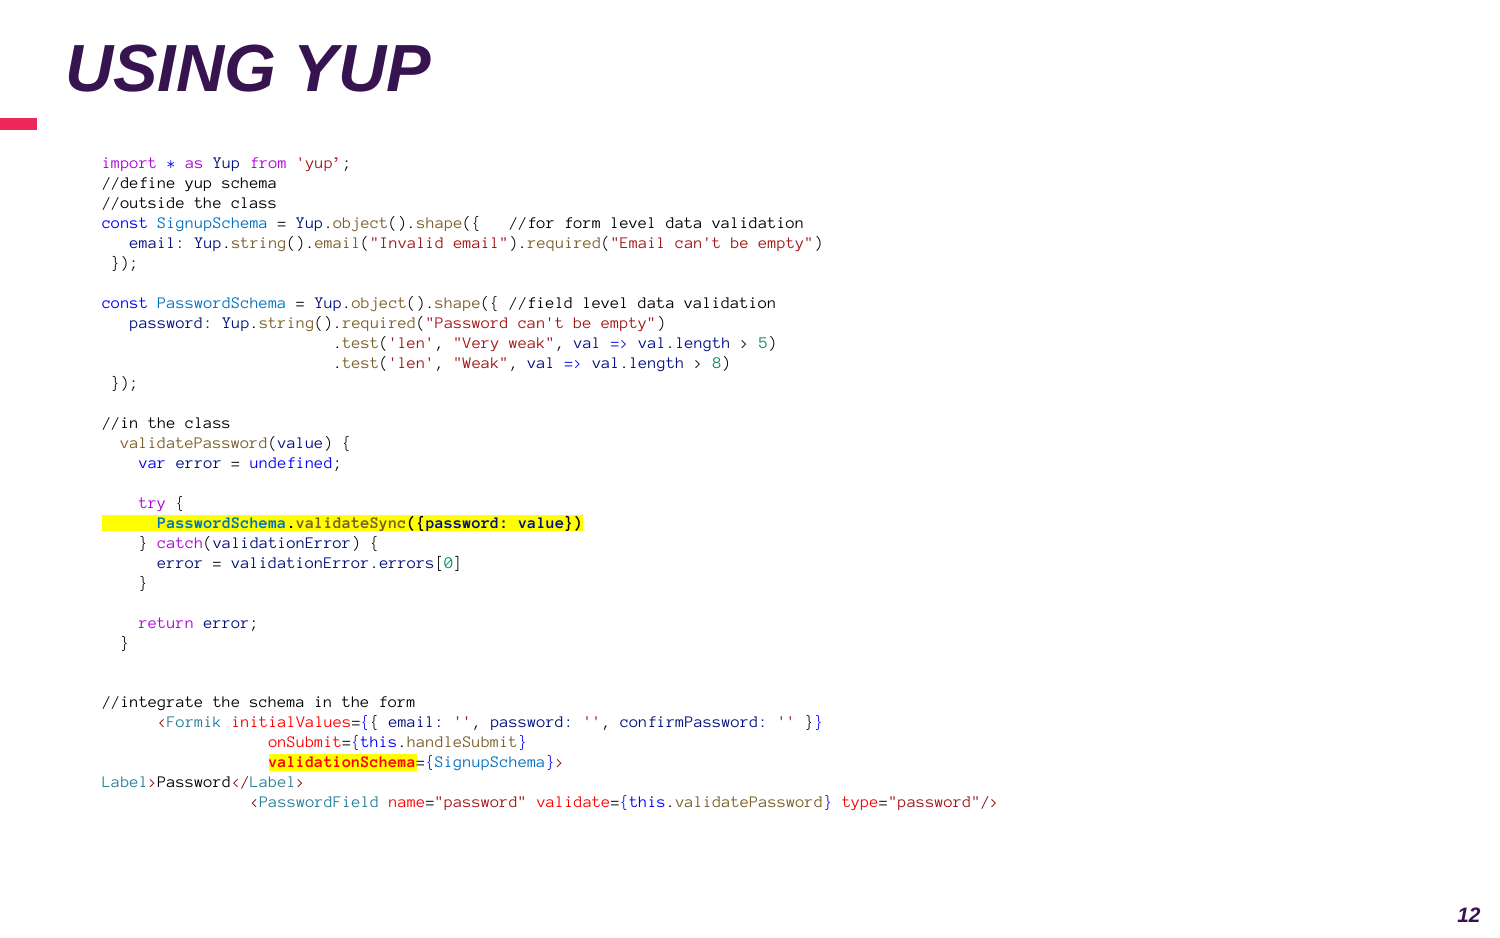

# Using yup
import * as Yup from 'yup’;
//define yup schema
//outside the class
const SignupSchema = Yup.object().shape({   //for form level data validation
   email: Yup.string().email("Invalid email").required("Email can't be empty")
 });
const PasswordSchema = Yup.object().shape({ //field level data validation
   password: Yup.string().required("Password can't be empty")
                         .test('len', "Very weak", val => val.length > 5)
                         .test('len', "Weak", val => val.length > 8)
 });

//in the class
  validatePassword(value) {
    var error = undefined;
    try {
      PasswordSchema.validateSync({password: value})
    } catch(validationError) {
      error = validationError.errors[0]
    }
    return error;
  }

//integrate the schema in the form
      <Formik initialValues={{ email: '', password: '', confirmPassword: '' }}
                  onSubmit={this.handleSubmit}
                  validationSchema={SignupSchema}>
Label>Password</Label>
                <PasswordField name="password" validate={this.validatePassword} type="password"/>

12